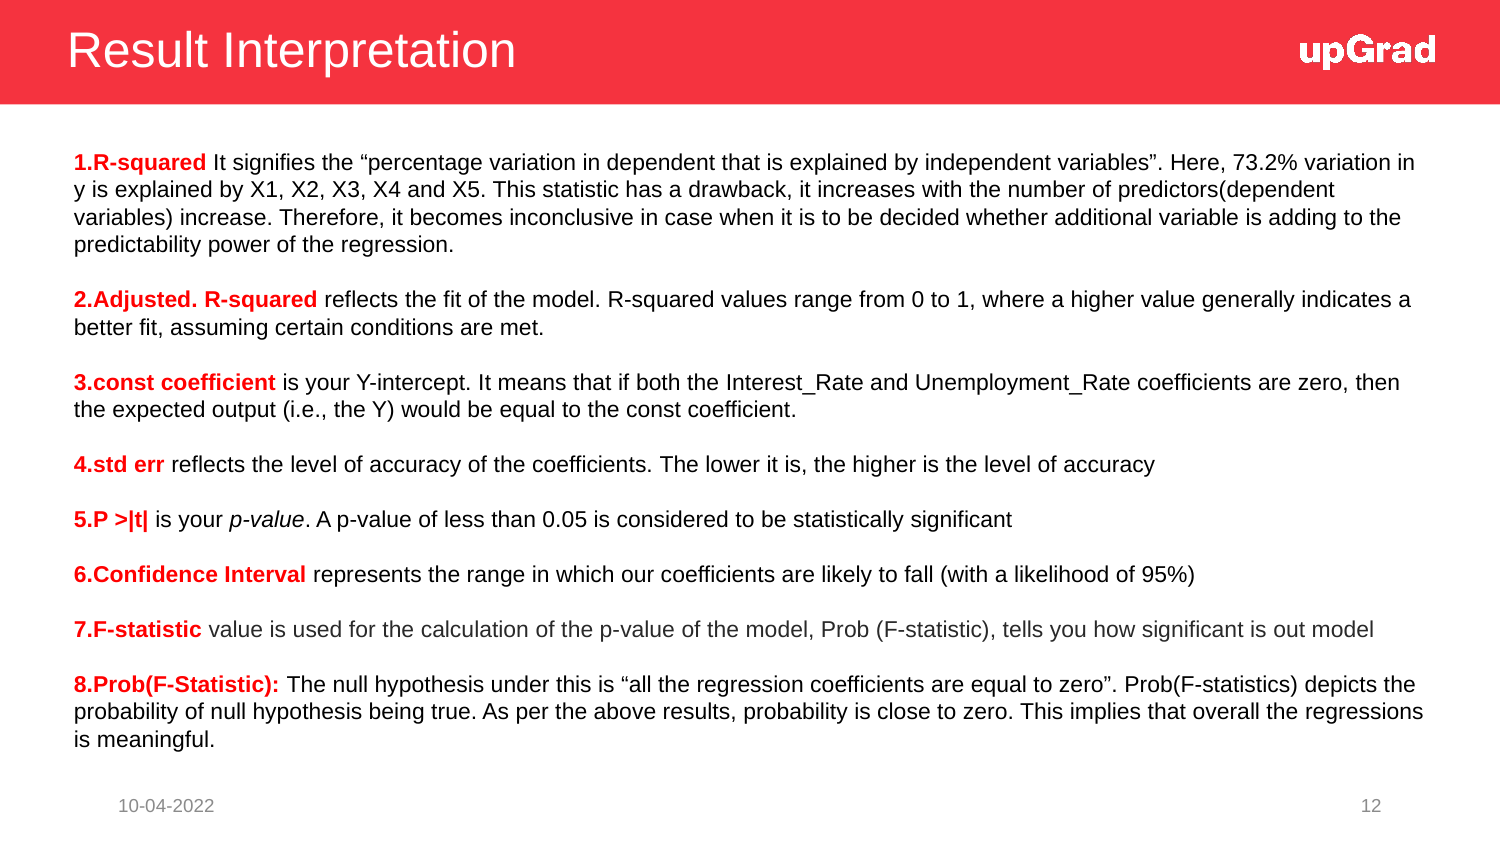

# Result Interpretation
R-squared It signifies the “percentage variation in dependent that is explained by independent variables”. Here, 73.2% variation in y is explained by X1, X2, X3, X4 and X5. This statistic has a drawback, it increases with the number of predictors(dependent variables) increase. Therefore, it becomes inconclusive in case when it is to be decided whether additional variable is adding to the predictability power of the regression.

Adjusted. R-squared reflects the fit of the model. R-squared values range from 0 to 1, where a higher value generally indicates a better fit, assuming certain conditions are met.

const coefficient is your Y-intercept. It means that if both the Interest_Rate and Unemployment_Rate coefficients are zero, then the expected output (i.e., the Y) would be equal to the const coefficient.

std err reflects the level of accuracy of the coefficients. The lower it is, the higher is the level of accuracy

P >|t| is your p-value. A p-value of less than 0.05 is considered to be statistically significant

Confidence Interval represents the range in which our coefficients are likely to fall (with a likelihood of 95%)

F-statistic value is used for the calculation of the p-value of the model, Prob (F-statistic), tells you how significant is out model

Prob(F-Statistic): The null hypothesis under this is “all the regression coefficients are equal to zero”. Prob(F-statistics) depicts the probability of null hypothesis being true. As per the above results, probability is close to zero. This implies that overall the regressions is meaningful.
10-04-2022
12